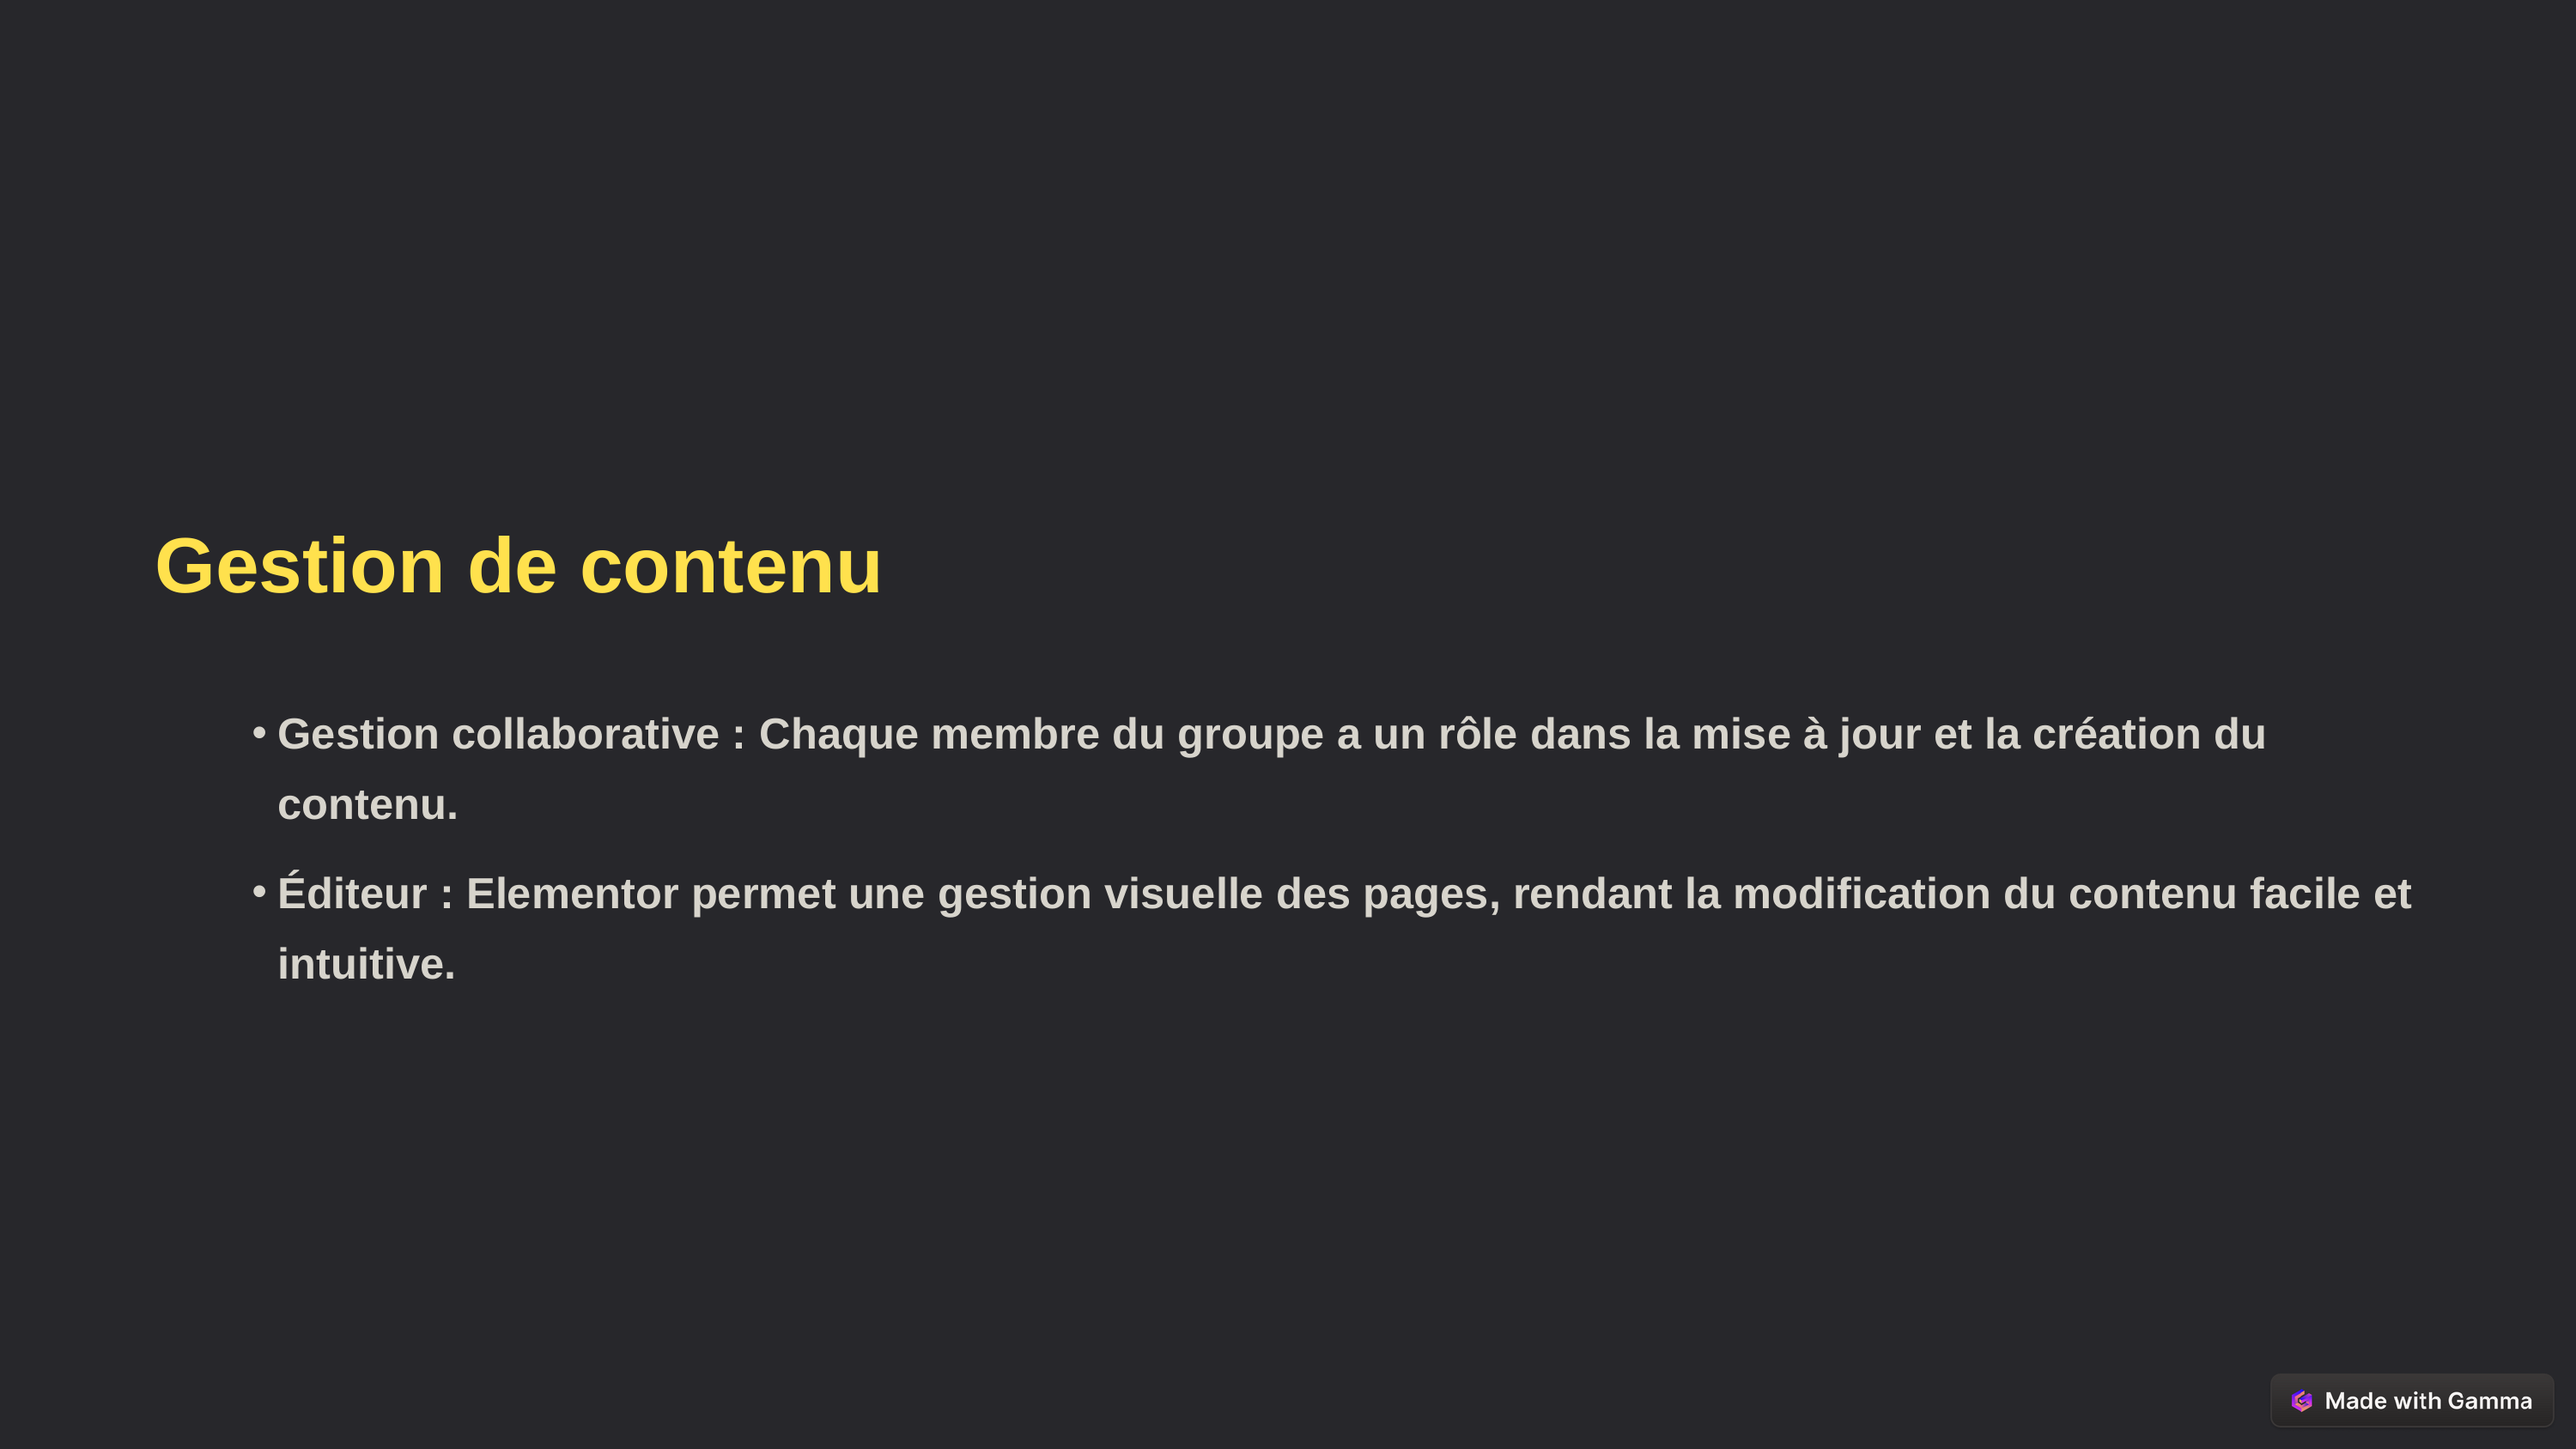

Gestion de contenu
Gestion collaborative : Chaque membre du groupe a un rôle dans la mise à jour et la création du contenu.
Éditeur : Elementor permet une gestion visuelle des pages, rendant la modification du contenu facile et intuitive.